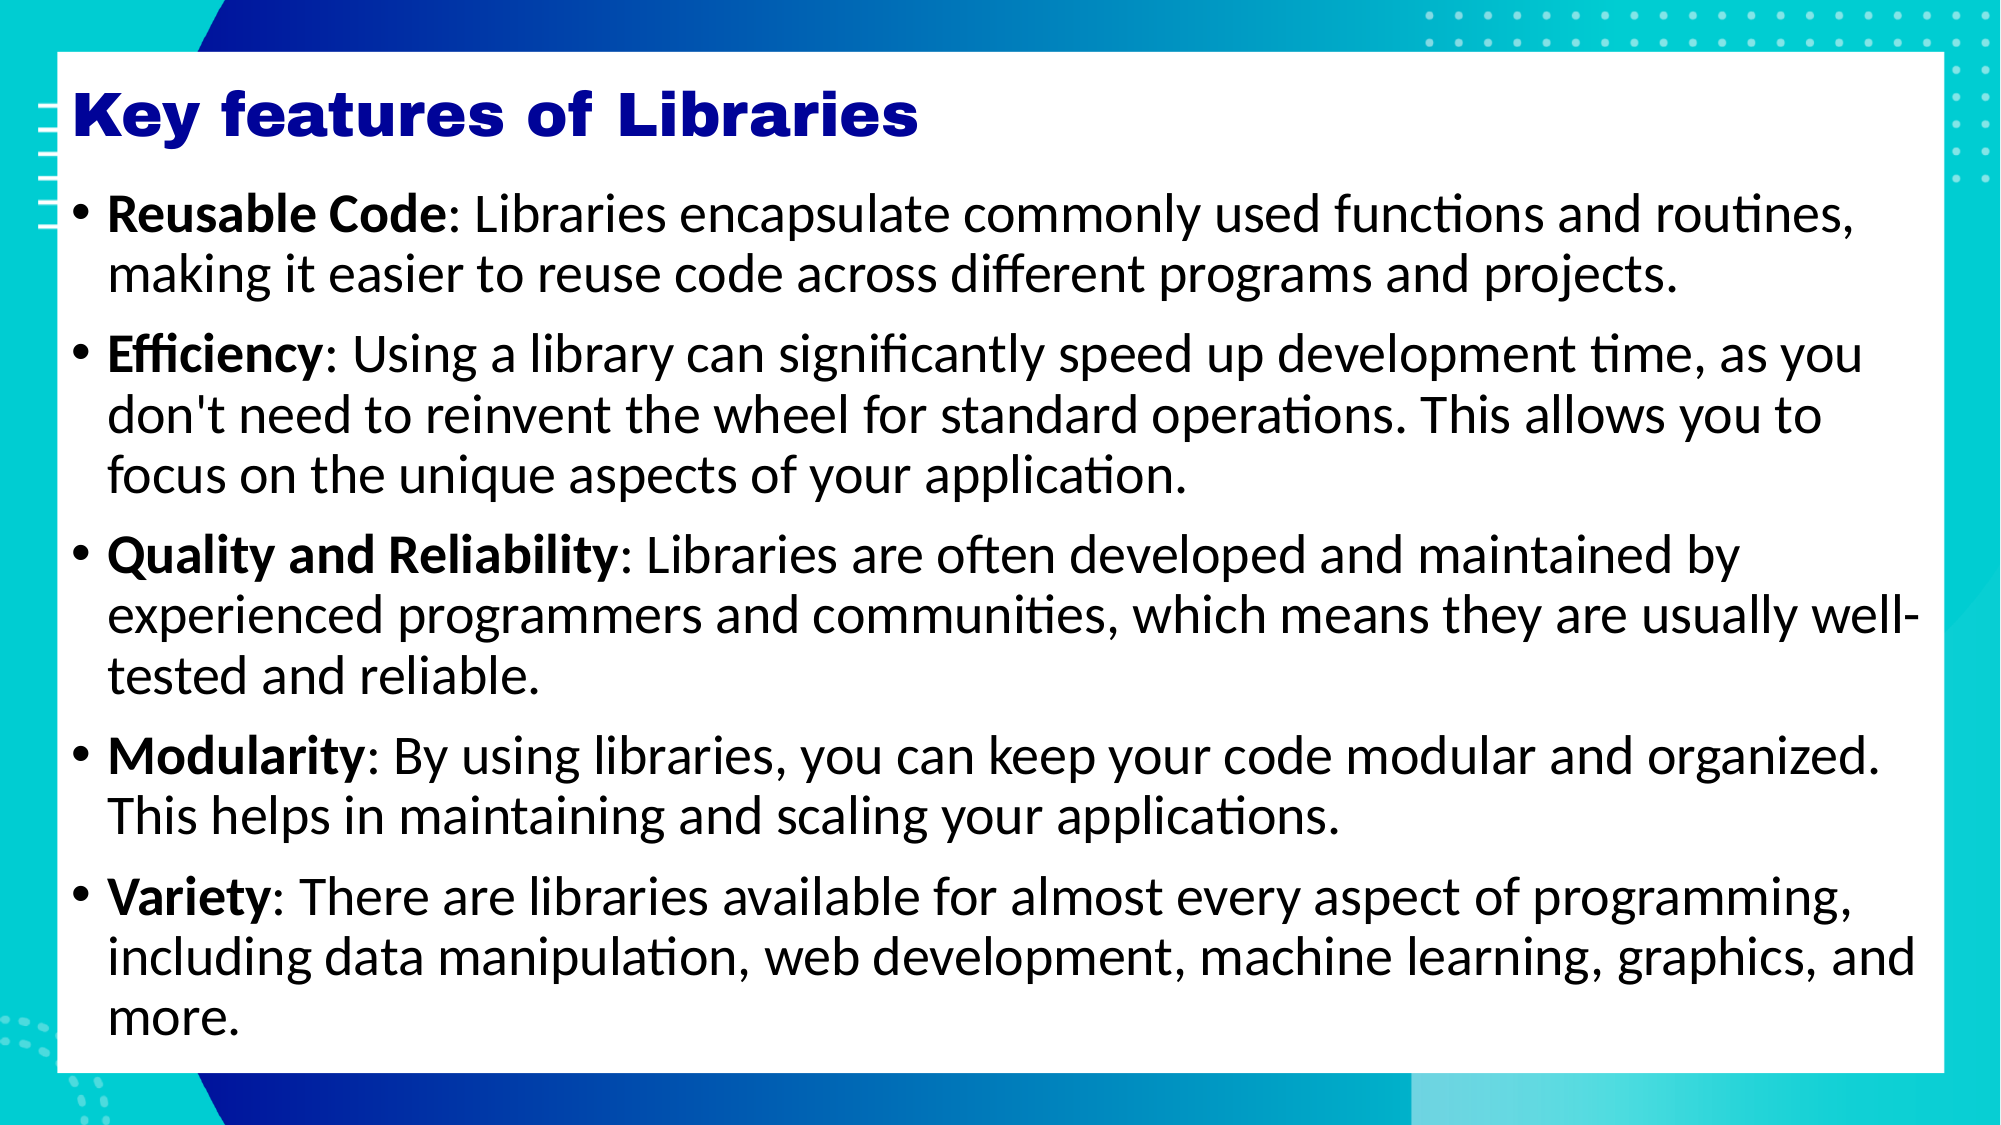

# Key features of Libraries
Reusable Code: Libraries encapsulate commonly used functions and routines, making it easier to reuse code across different programs and projects.
Efficiency: Using a library can significantly speed up development time, as you don't need to reinvent the wheel for standard operations. This allows you to focus on the unique aspects of your application.
Quality and Reliability: Libraries are often developed and maintained by experienced programmers and communities, which means they are usually well-tested and reliable.
Modularity: By using libraries, you can keep your code modular and organized. This helps in maintaining and scaling your applications.
Variety: There are libraries available for almost every aspect of programming, including data manipulation, web development, machine learning, graphics, and more.